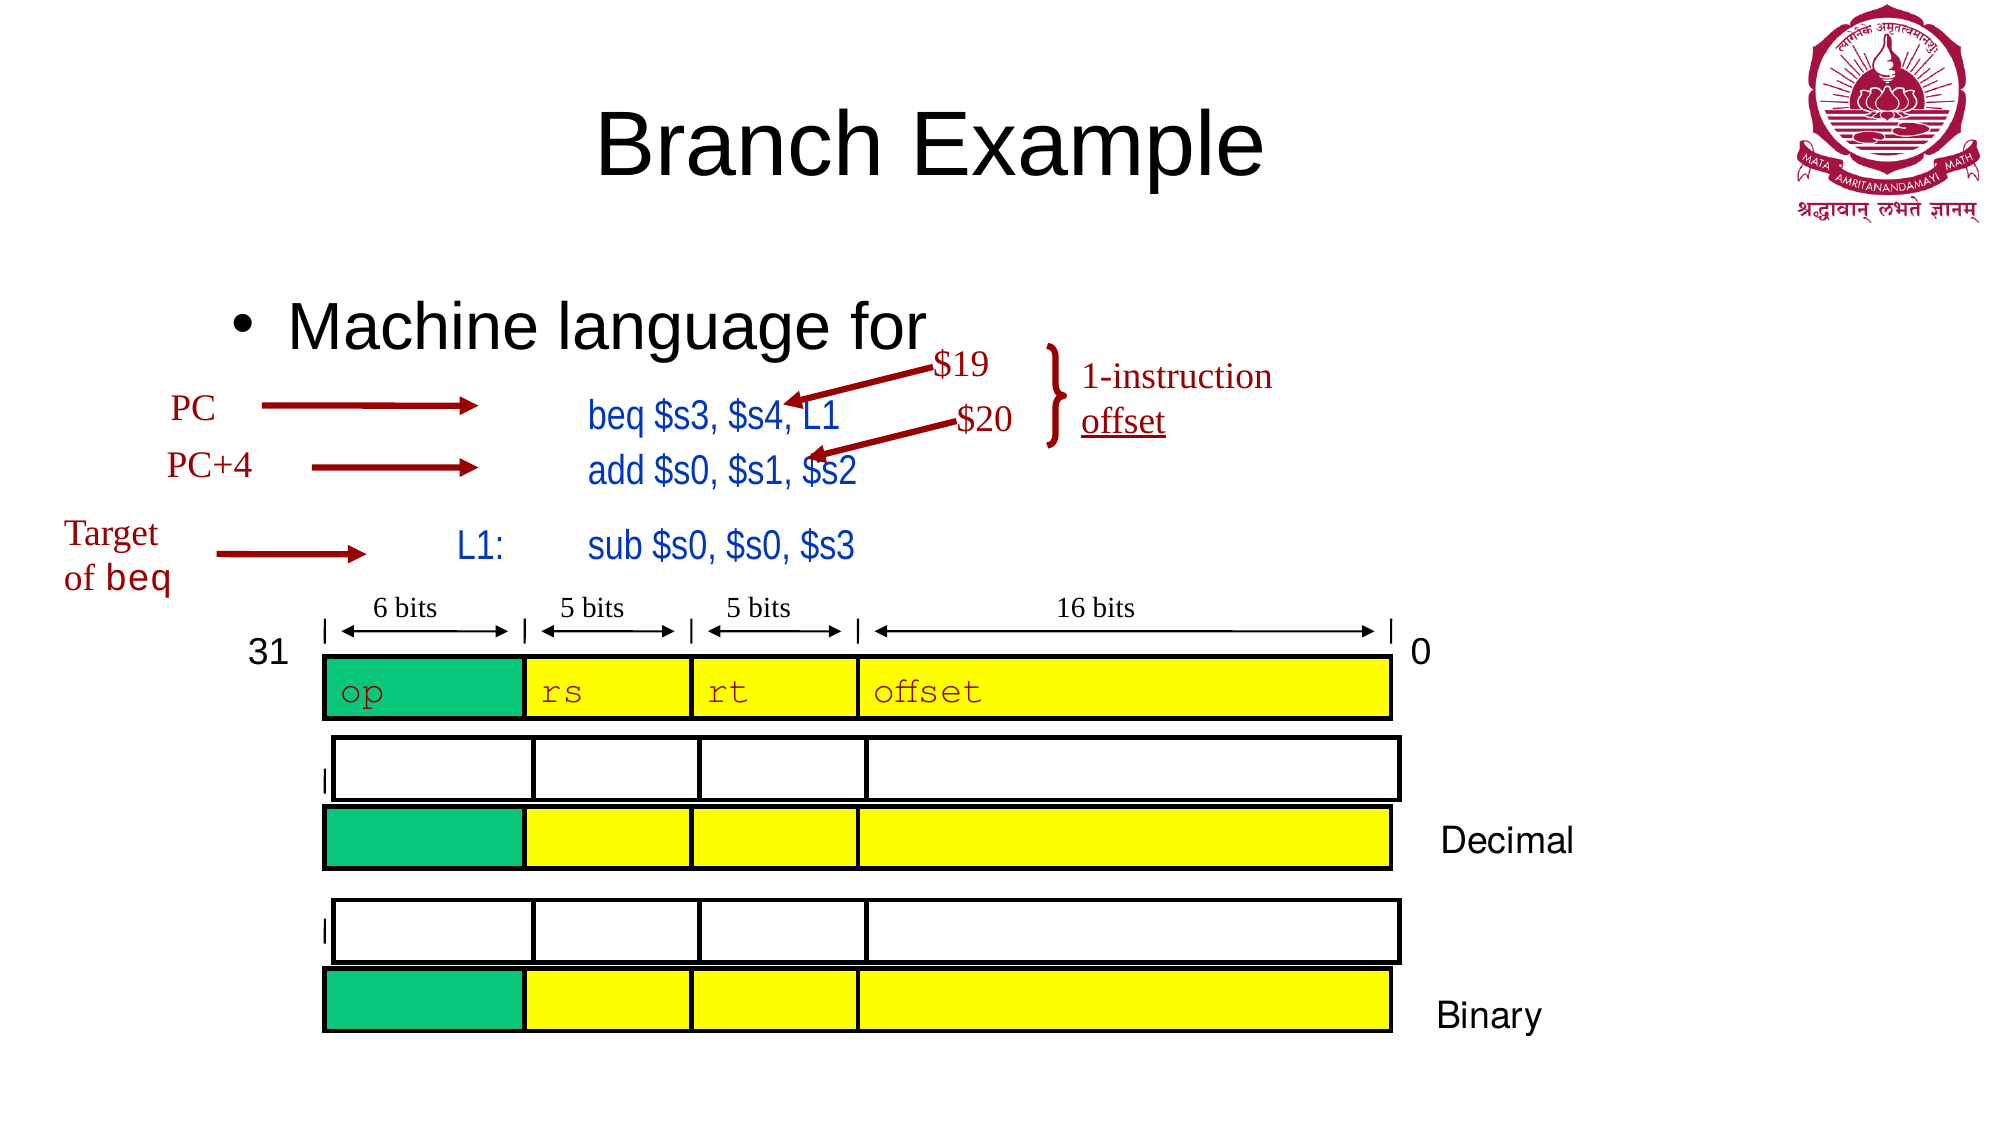

# Branch Example
Machine language for
		beq $s3, $s4, L1
		add $s0, $s1, $s2
	  L1:	sub $s0, $s0, $s3
$19

1-instruction
offset

PC

$20

PC+4

Target
of beq

6 bits
5 bits
5 bits
16 bits

op
rs
rt
offset

Decimal

Binary
31
0
4

19
20
1
000100
10011
10100
0000000000000001